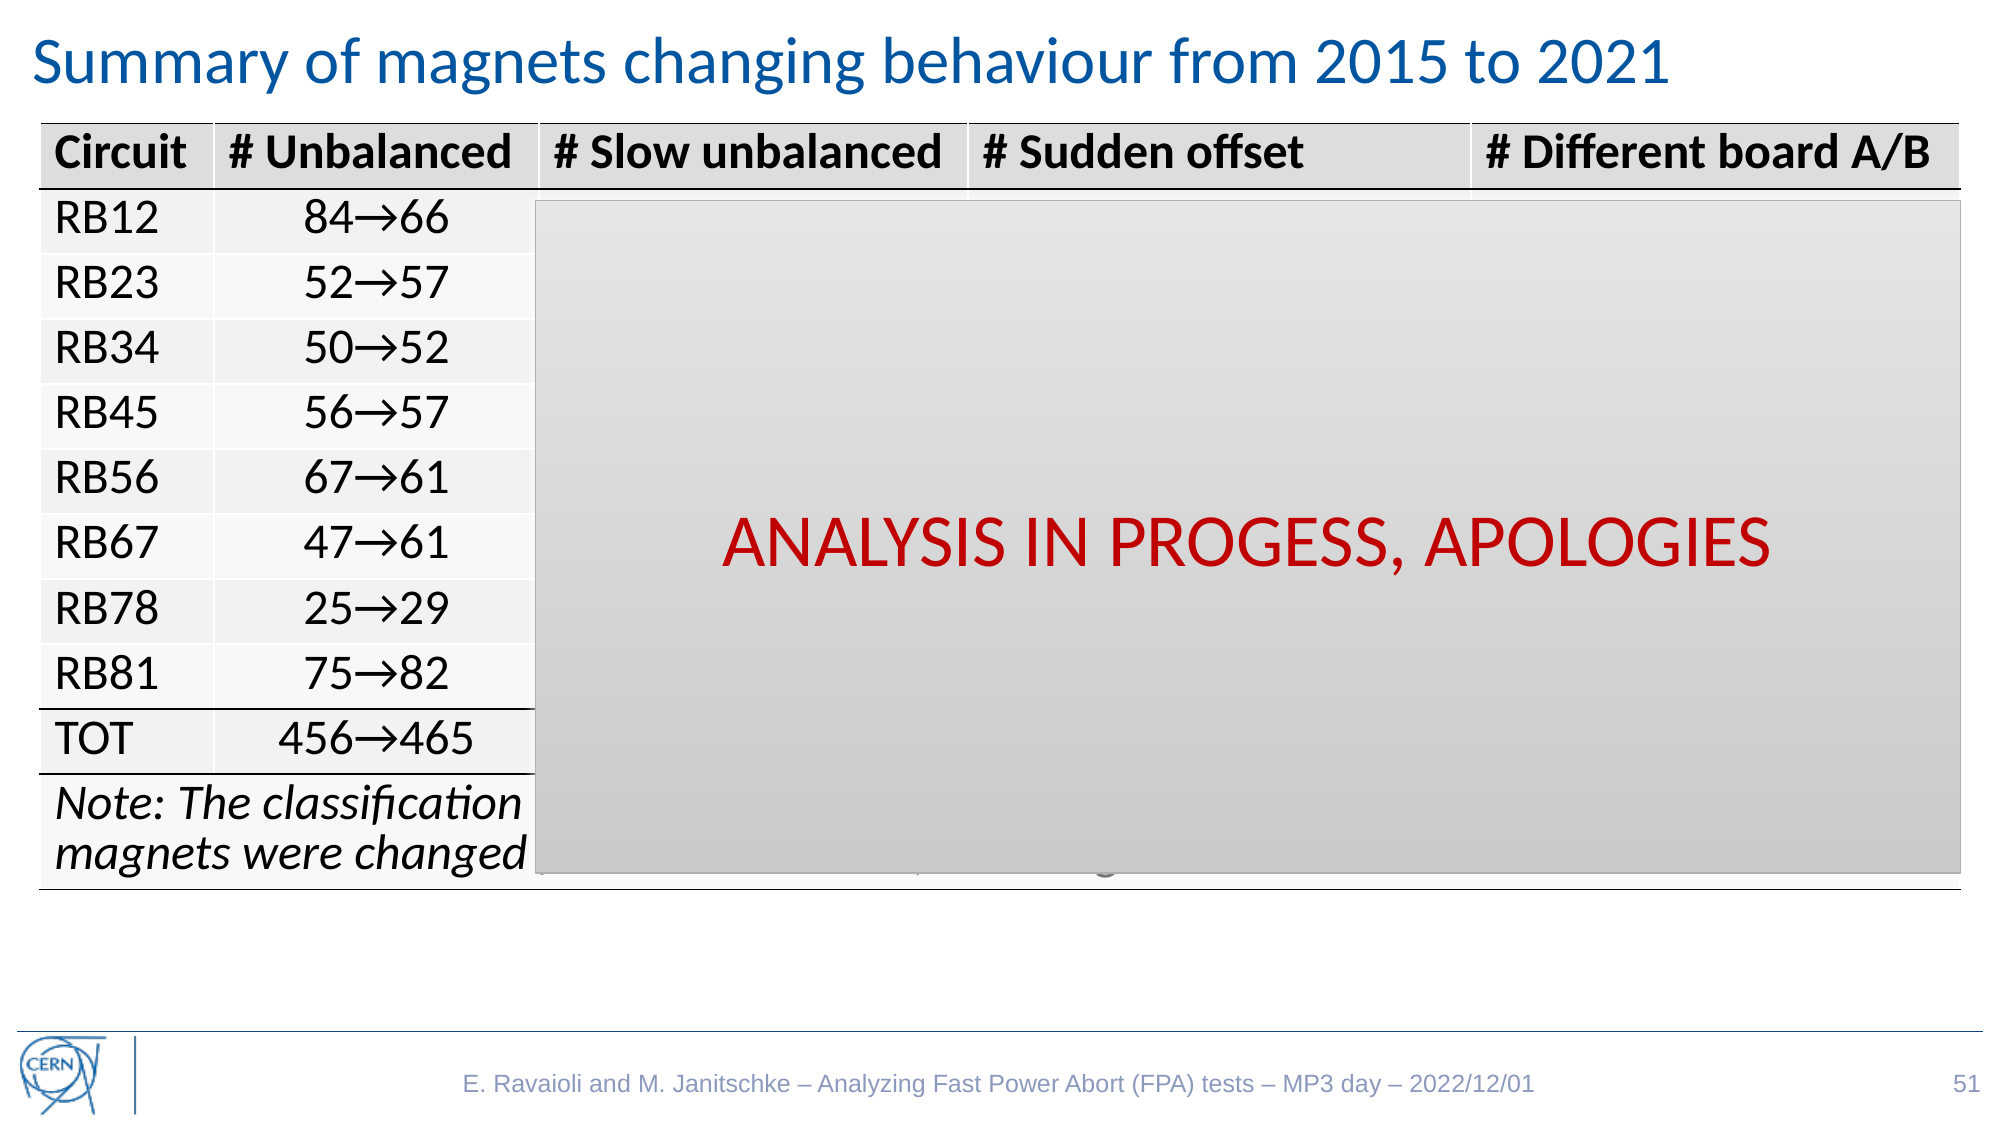

# Summary of magnets changing behaviour from 2015 to 2021
| Circuit | # Unbalanced | # Slow unbalanced | # Sudden offset | # Different board A/B |
| --- | --- | --- | --- | --- |
| RB12 | 84→66 | → | → | → |
| RB23 | 52→57 | → | → | → |
| RB34 | 50→52 | → | → | → |
| RB45 | 56→57 | → | → | → |
| RB56 | 67→61 | → | → | → |
| RB67 | 47→61 | → | → | → |
| RB78 | 25→29 | → | → | → |
| RB81 | 75→82 | → | → | → |
| TOT | 456→465 | → | → | → |
| Note: The classification is rather loose and only meant to give indicative figures. A few tens of magnets were changed from 2015 to 2021, including 25 “unbalanced” ones. |  |  |  |  |
ANALYSIS IN PROGESS, APOLOGIES